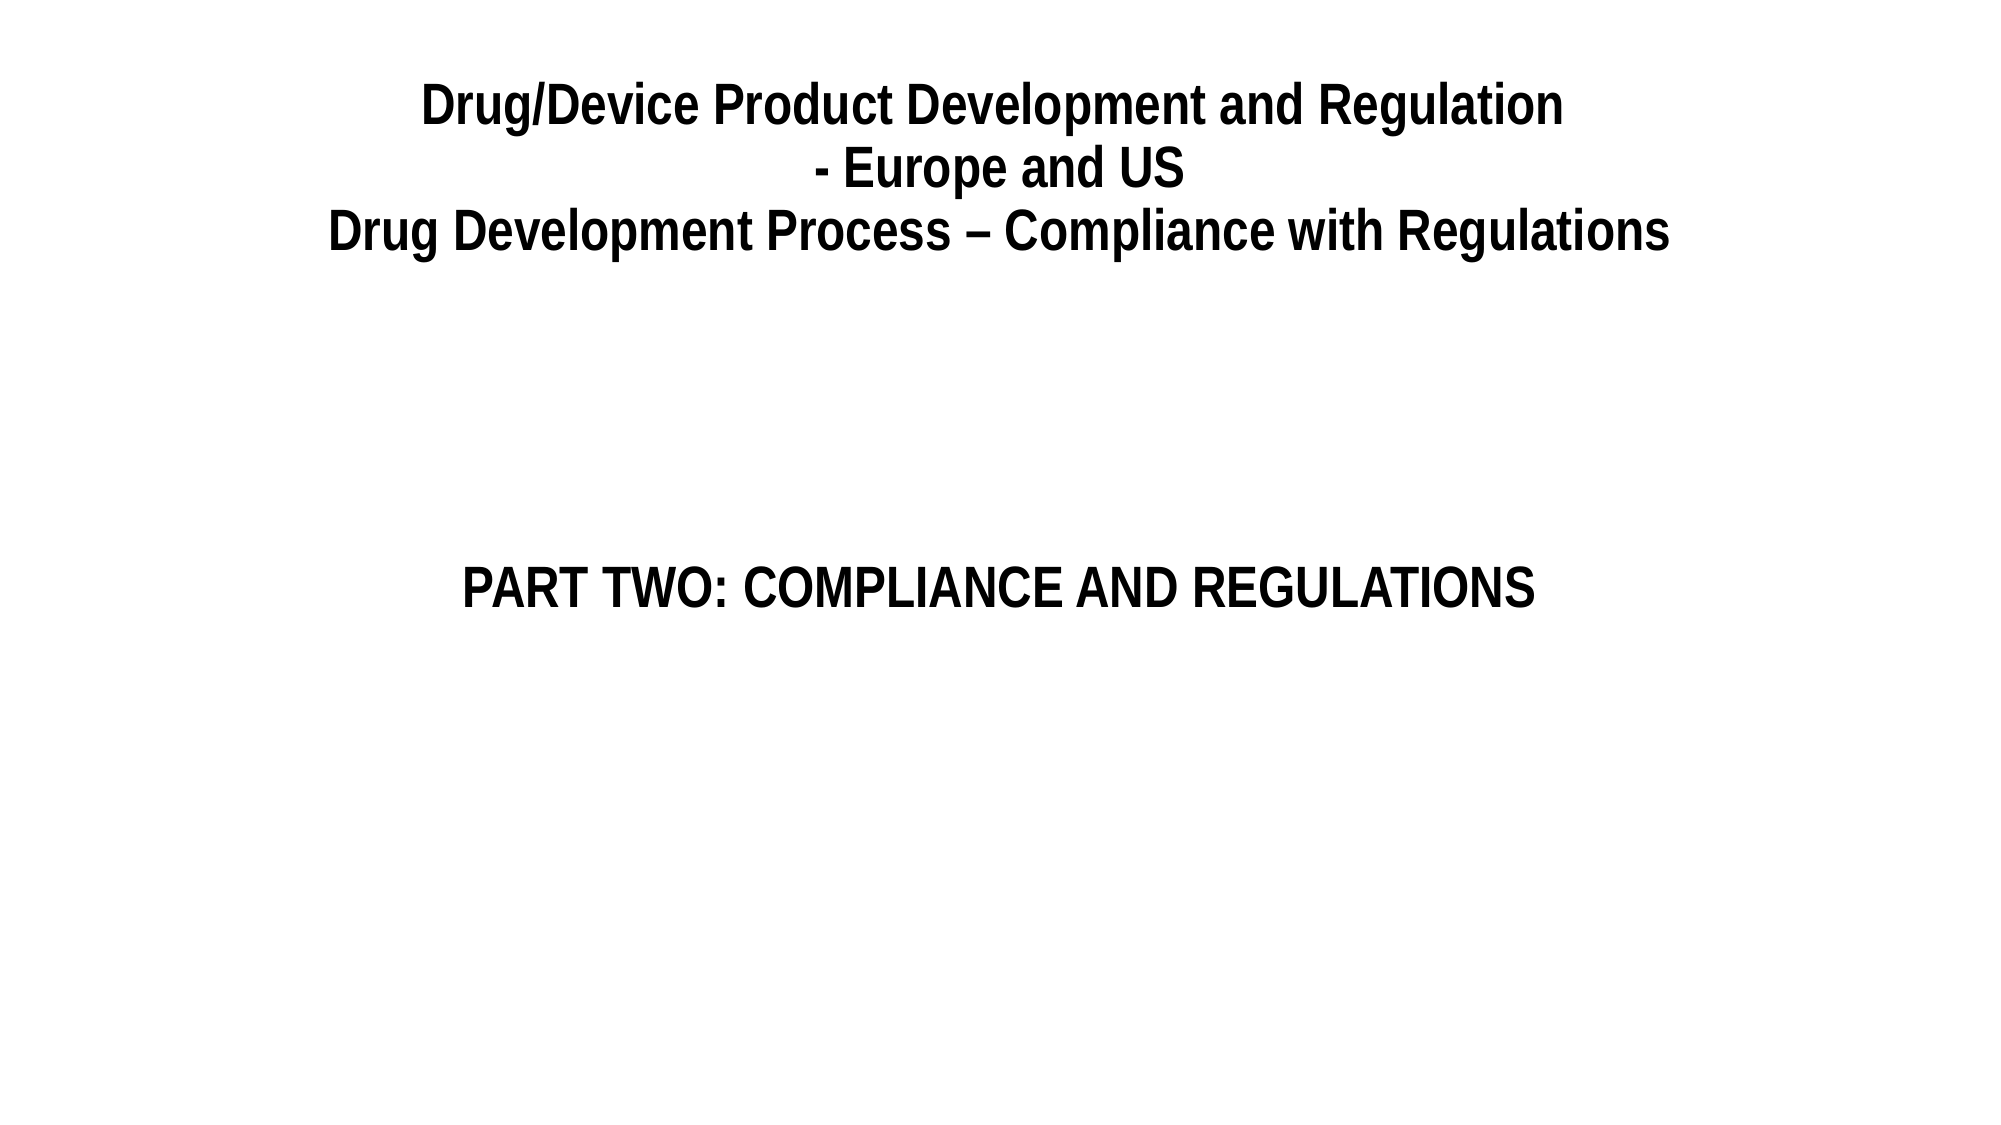

# Drug/Device Product Development and Regulation - Europe and US Drug Development Process – Compliance with Regulations

PART TWO: COMPLIANCE AND REGULATIONS